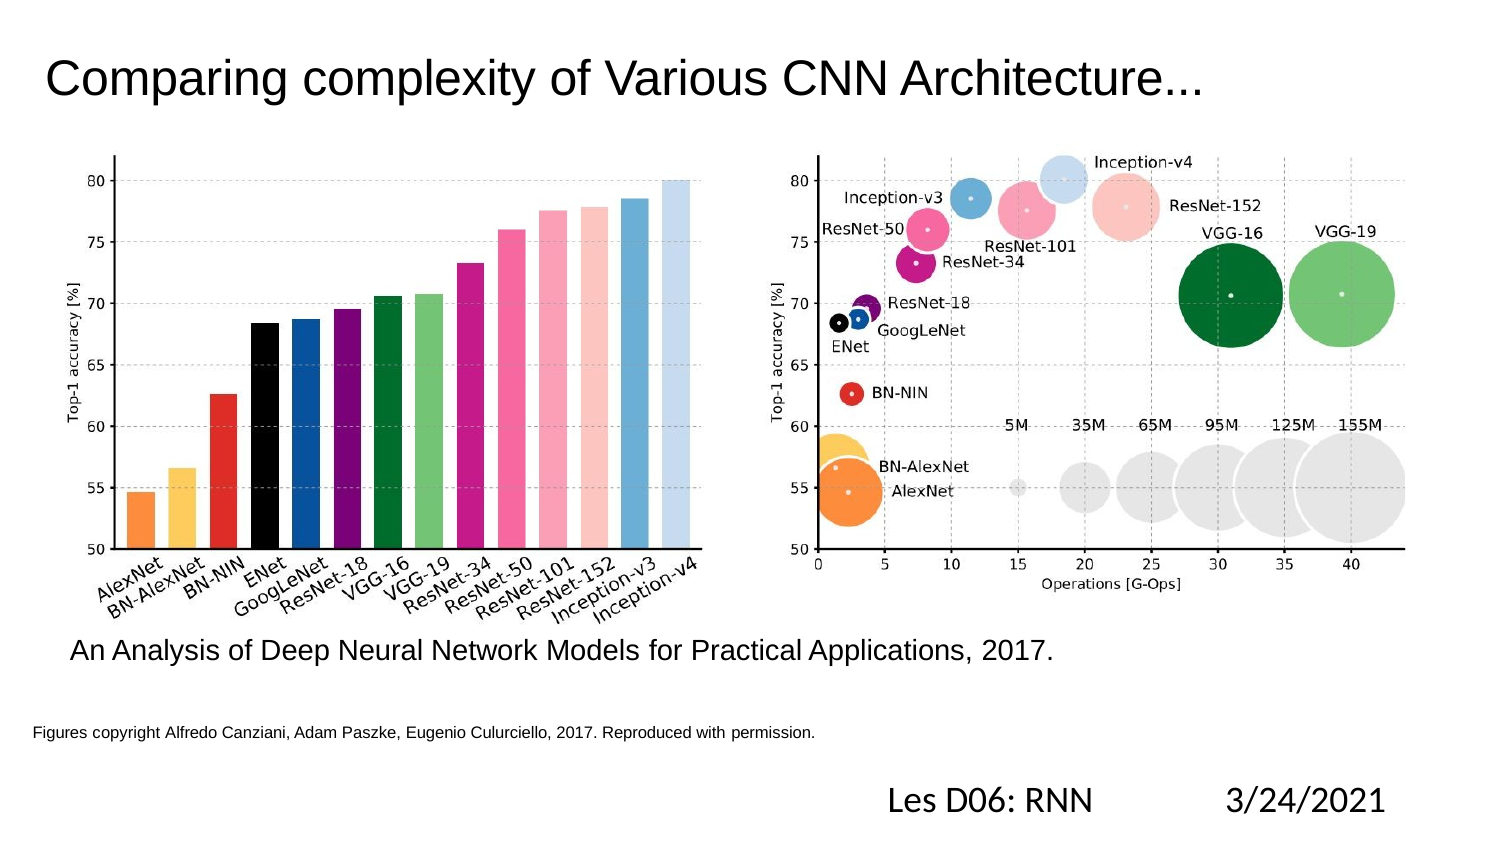

# Comparing complexity of Various CNN Architecture...

An Analysis of Deep Neural Network Models for Practical Applications, 2017.
Figures copyright Alfredo Canziani, Adam Paszke, Eugenio Culurciello, 2017. Reproduced with permission.
Les D06: RNN
3/24/2021
Fei-Fei Li & Justin Johnson & Serena Yeung
6
Fei-Fei Li & Justin Johnson & Serena Yeung	Lecture 10 -	May 2, 2019